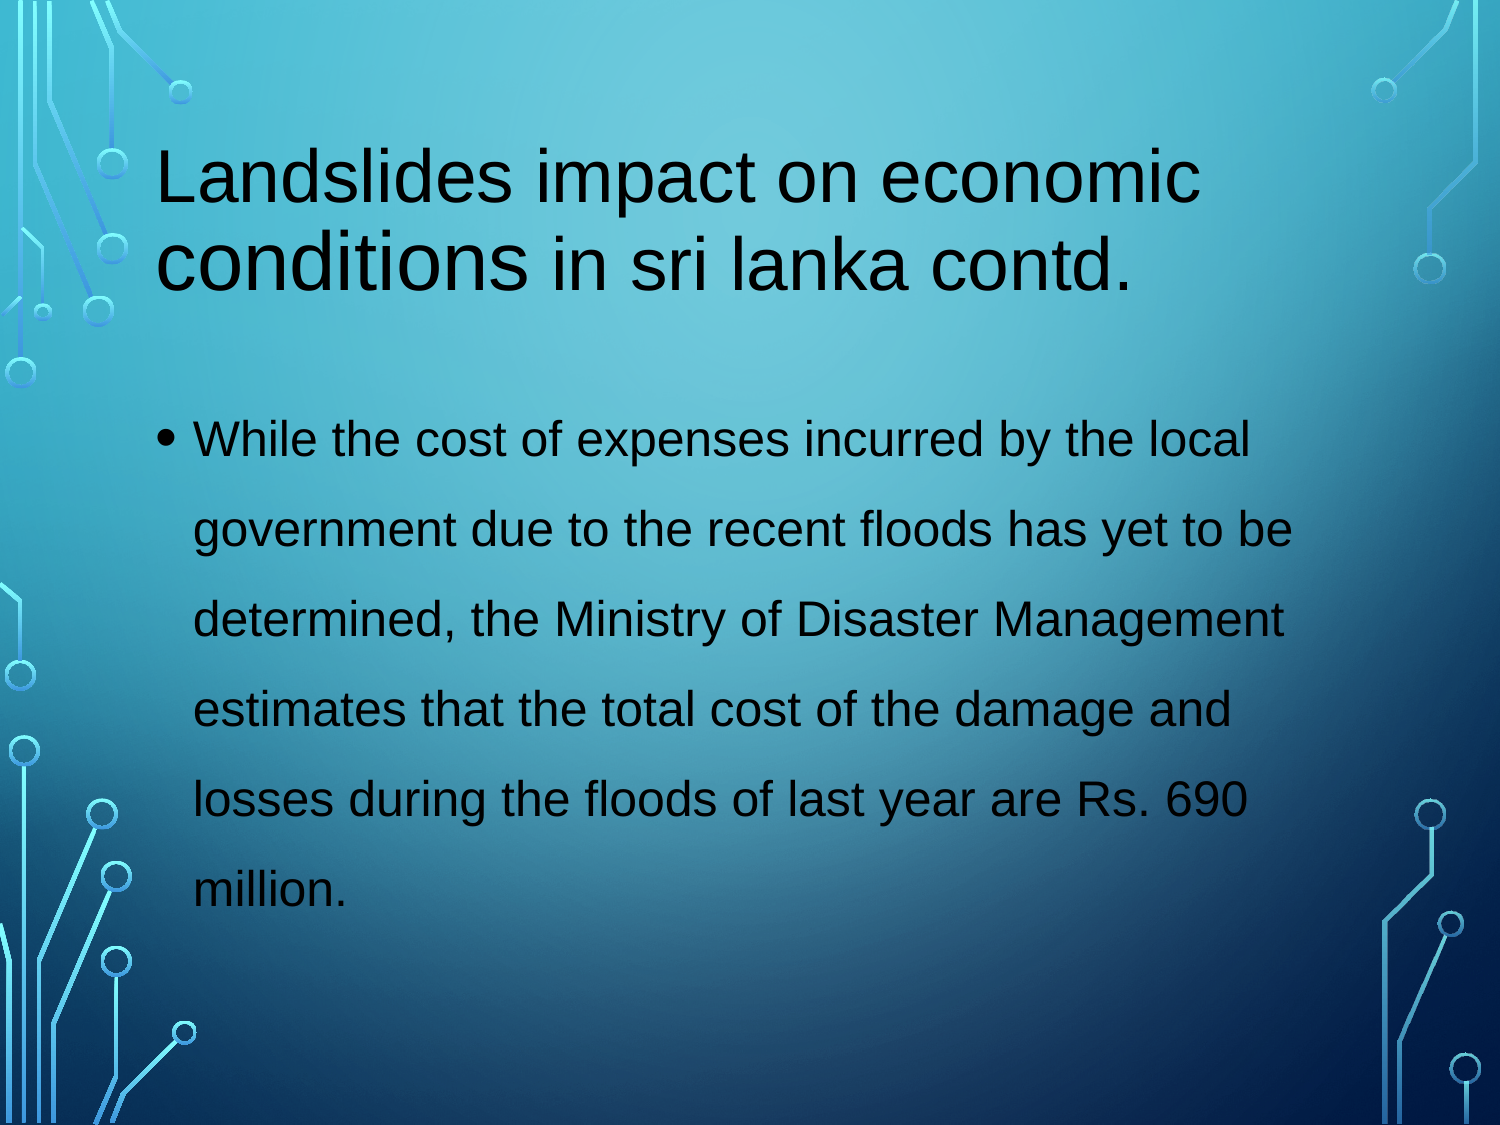

# Landslides impact on economic conditions in sri lanka contd.
While the cost of expenses incurred by the local government due to the recent floods has yet to be determined, the Ministry of Disaster Management estimates that the total cost of the damage and losses during the floods of last year are Rs. 690 million.